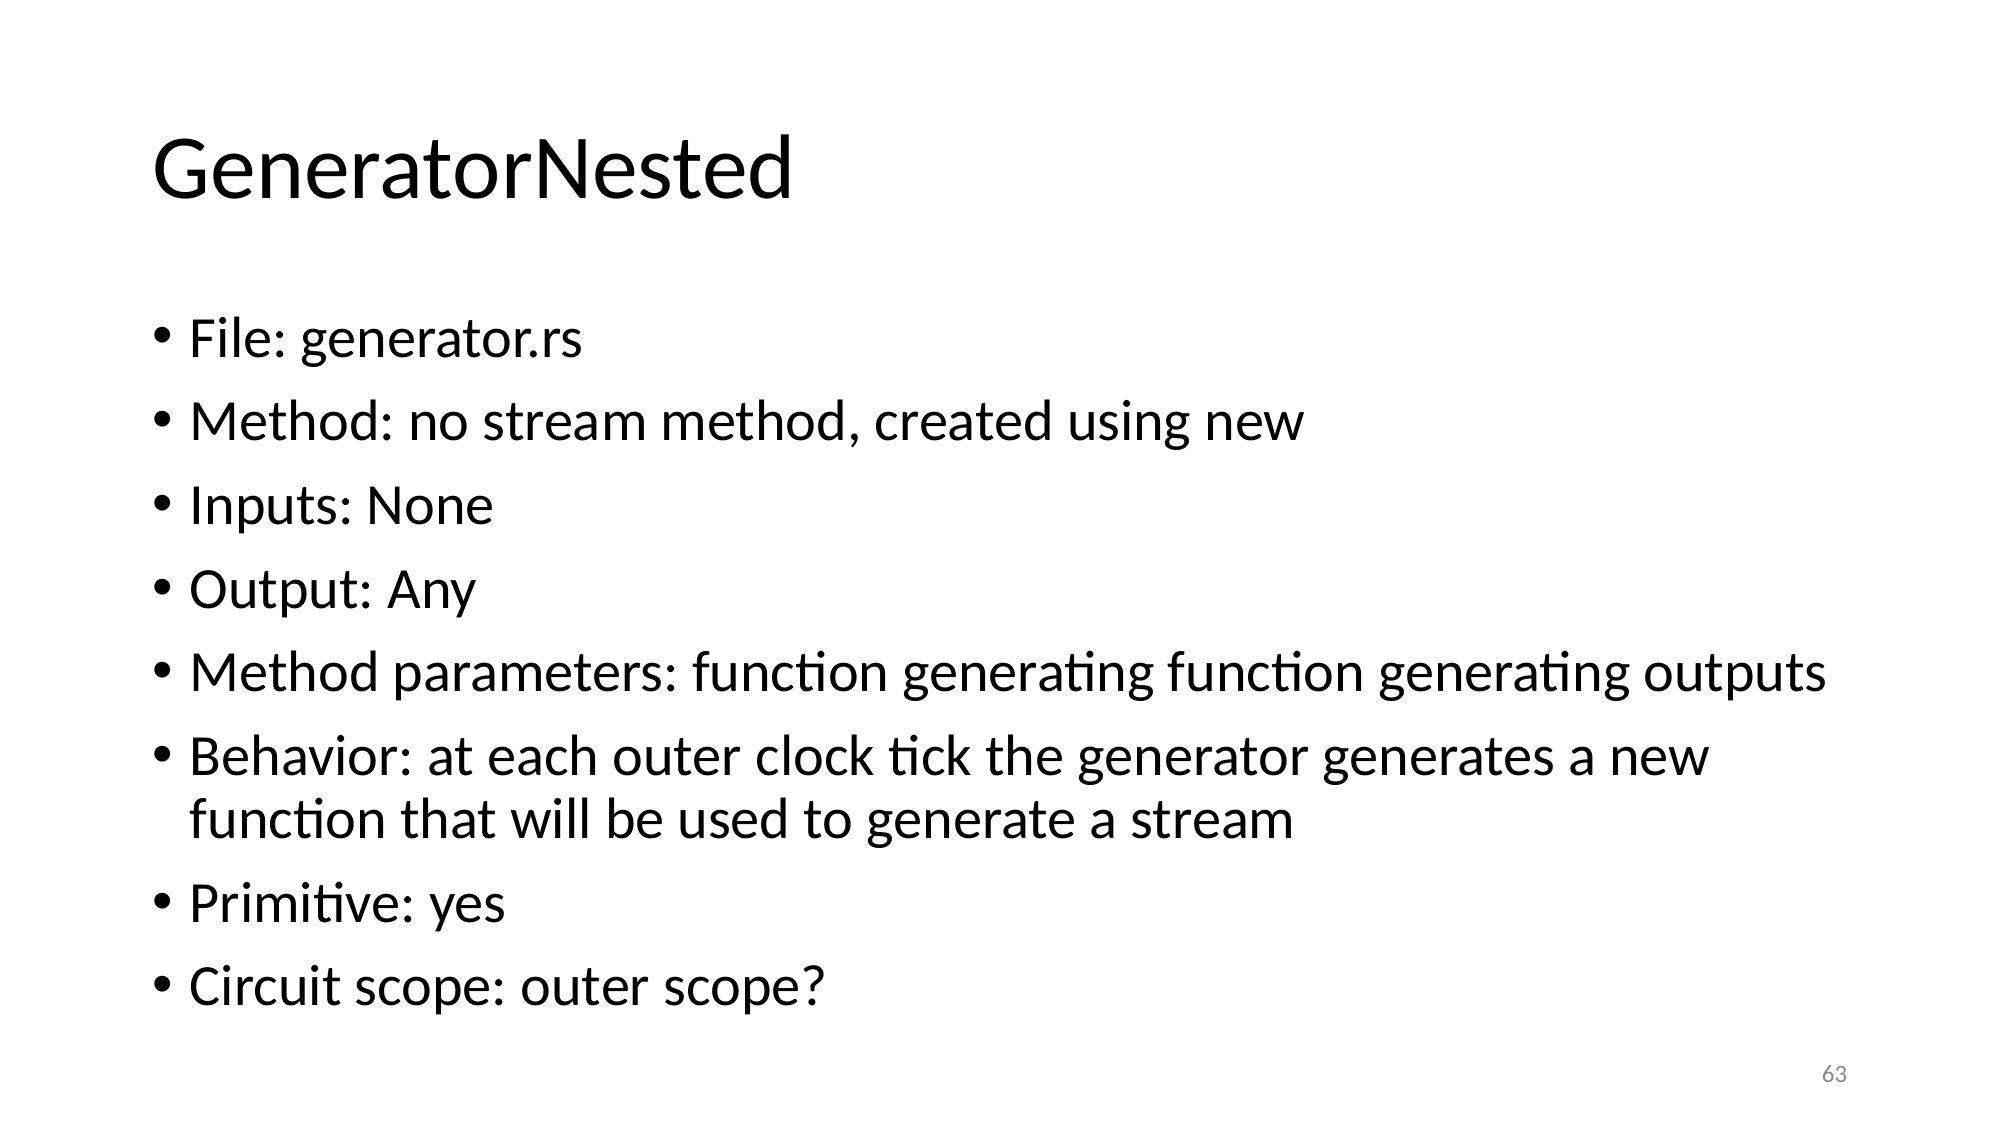

# GeneratorNested
File: generator.rs
Method: no stream method, created using new
Inputs: None
Output: Any
Method parameters: function generating function generating outputs
Behavior: at each outer clock tick the generator generates a new function that will be used to generate a stream
Primitive: yes
Circuit scope: outer scope?
63